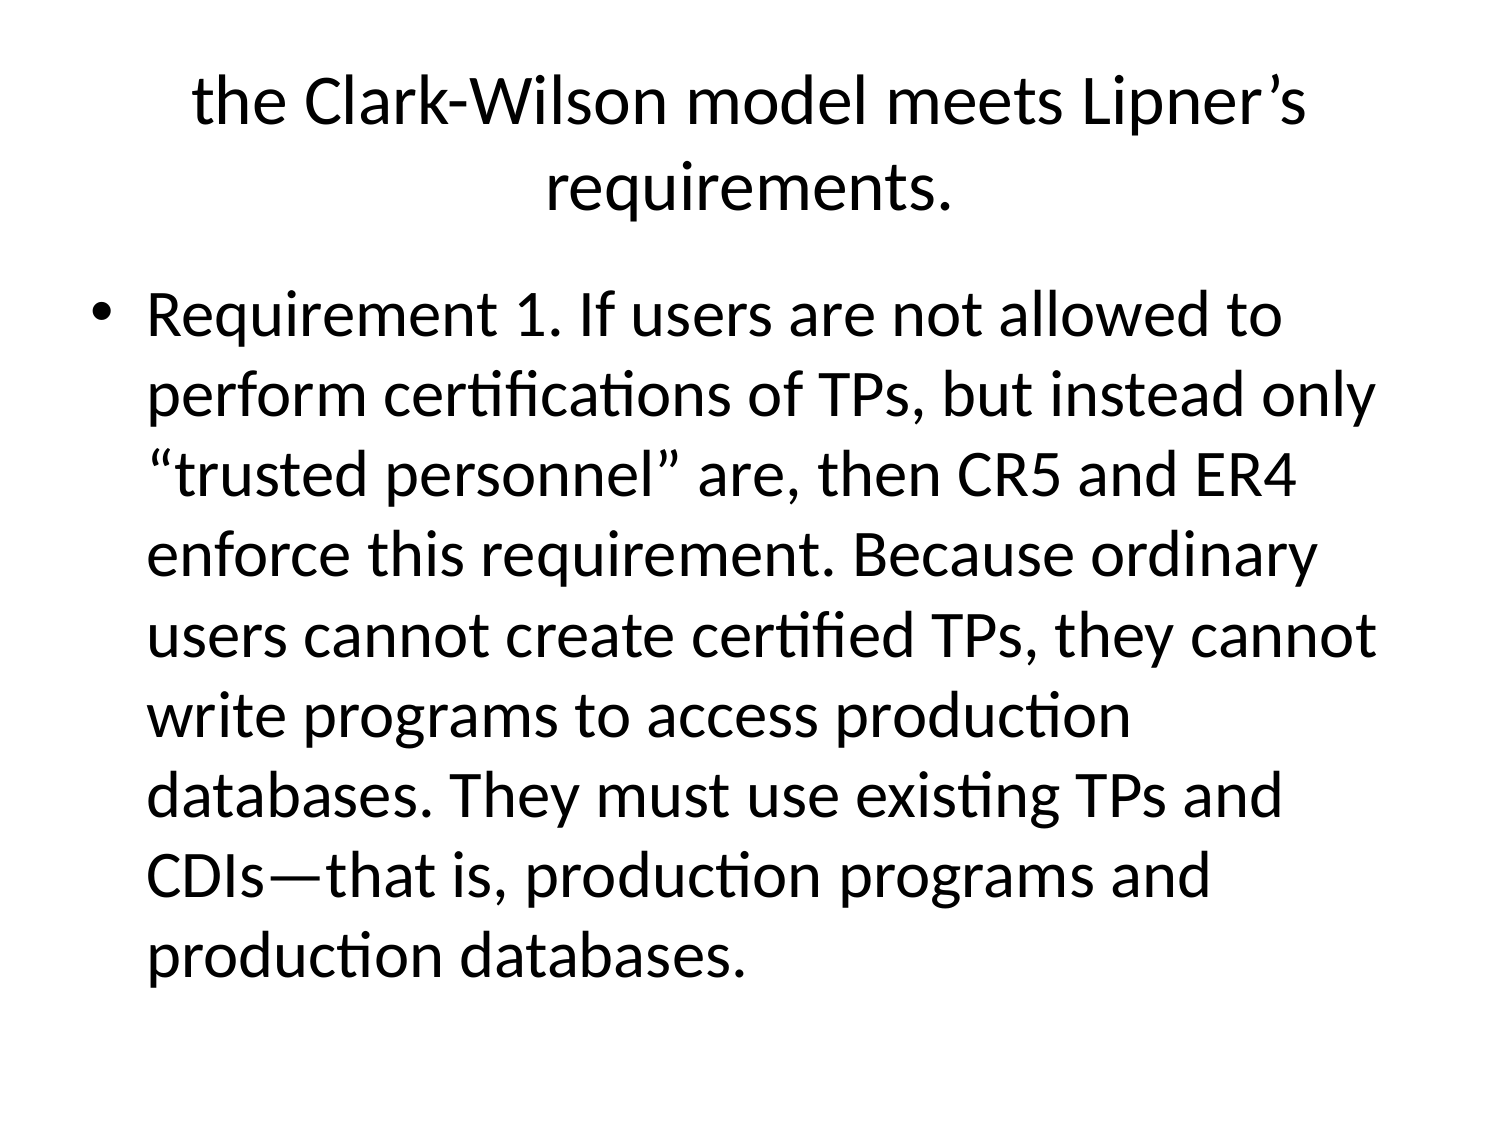

# the Clark-Wilson model meets Lipner’s requirements.
Requirement 1. If users are not allowed to perform certifications of TPs, but instead only “trusted personnel” are, then CR5 and ER4 enforce this requirement. Because ordinary users cannot create certified TPs, they cannot write programs to access production databases. They must use existing TPs and CDIs—that is, production programs and production databases.